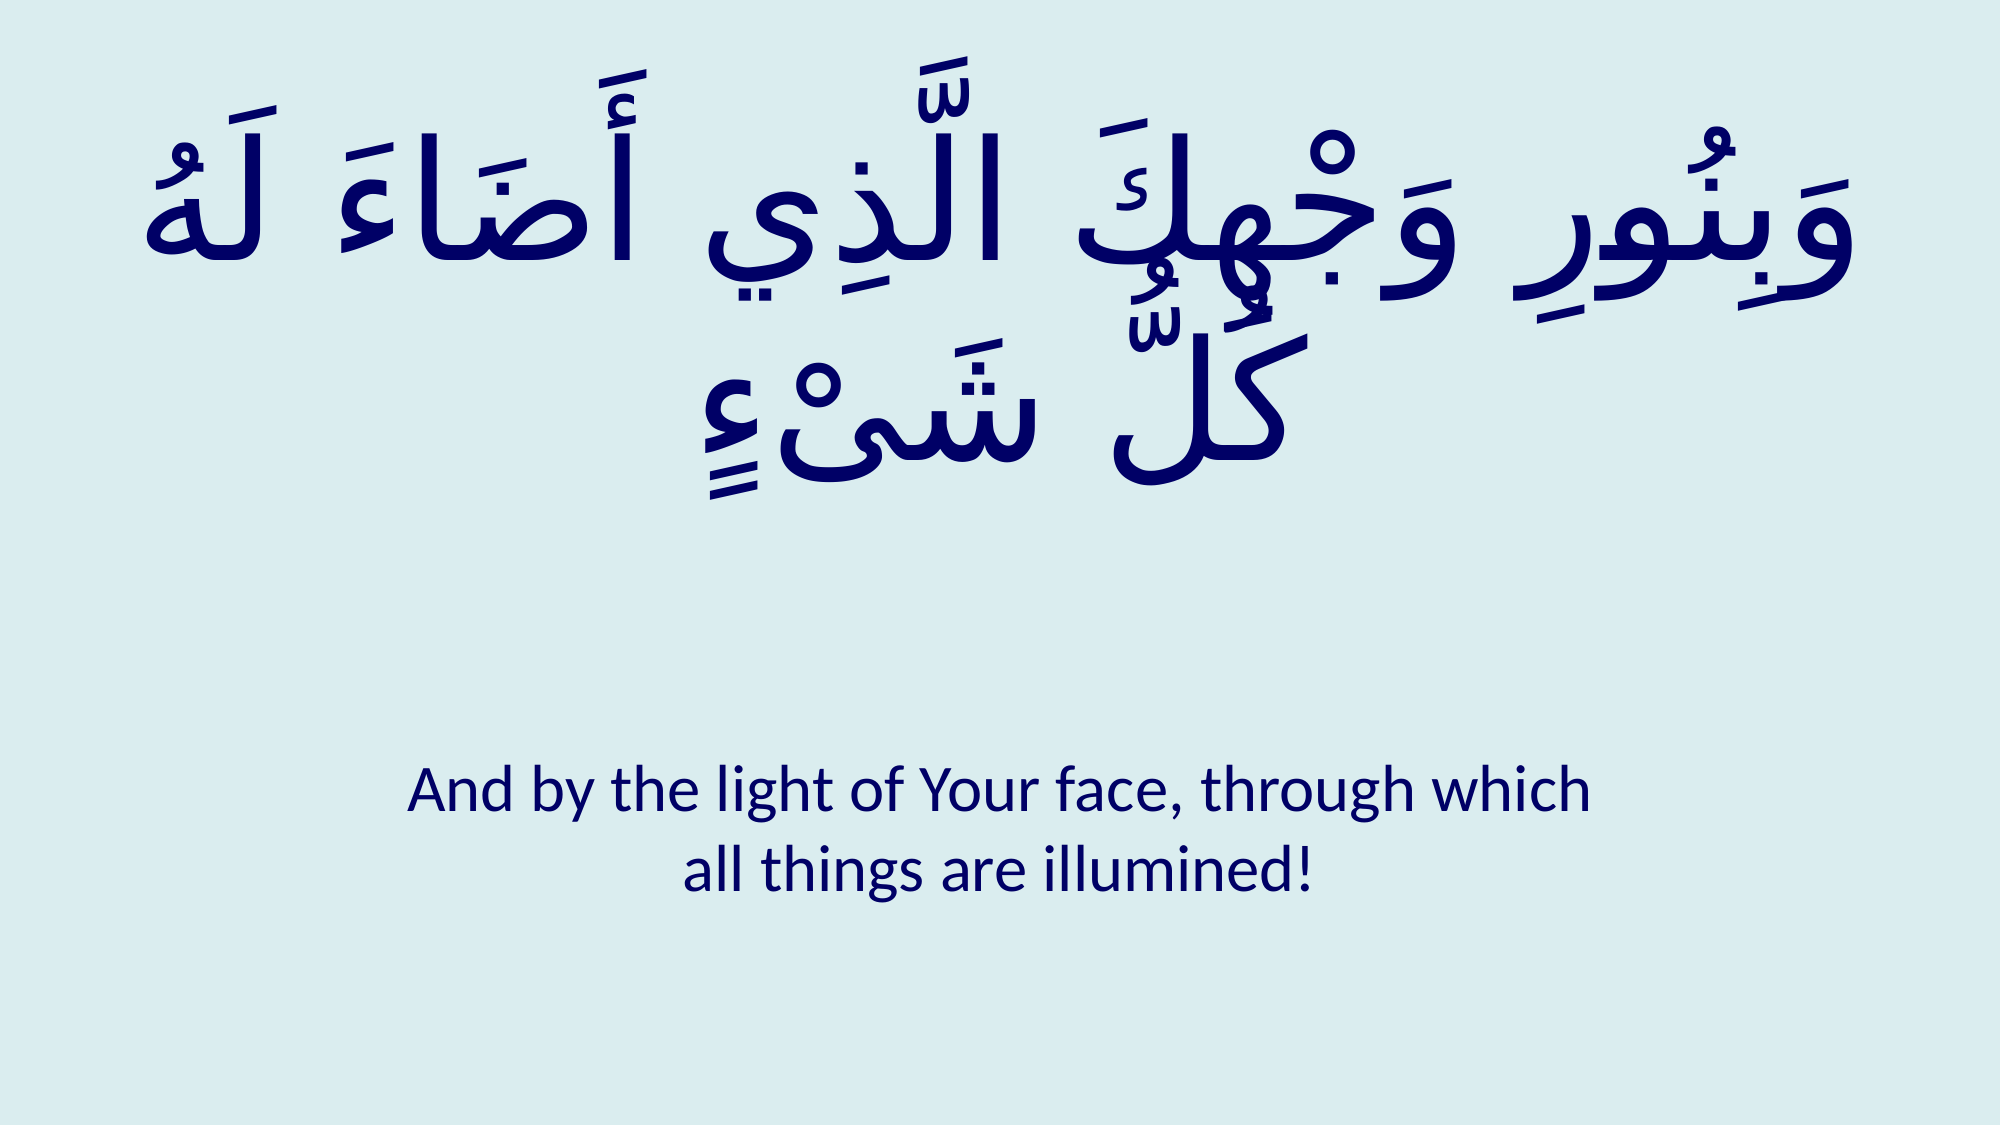

# وَبِنُورِ وَجْهِكَ الَّذِي أَضَاءَ لَهُ كُلُّ شَىْءٍ
And by the light of Your face, through which all things are illumined!